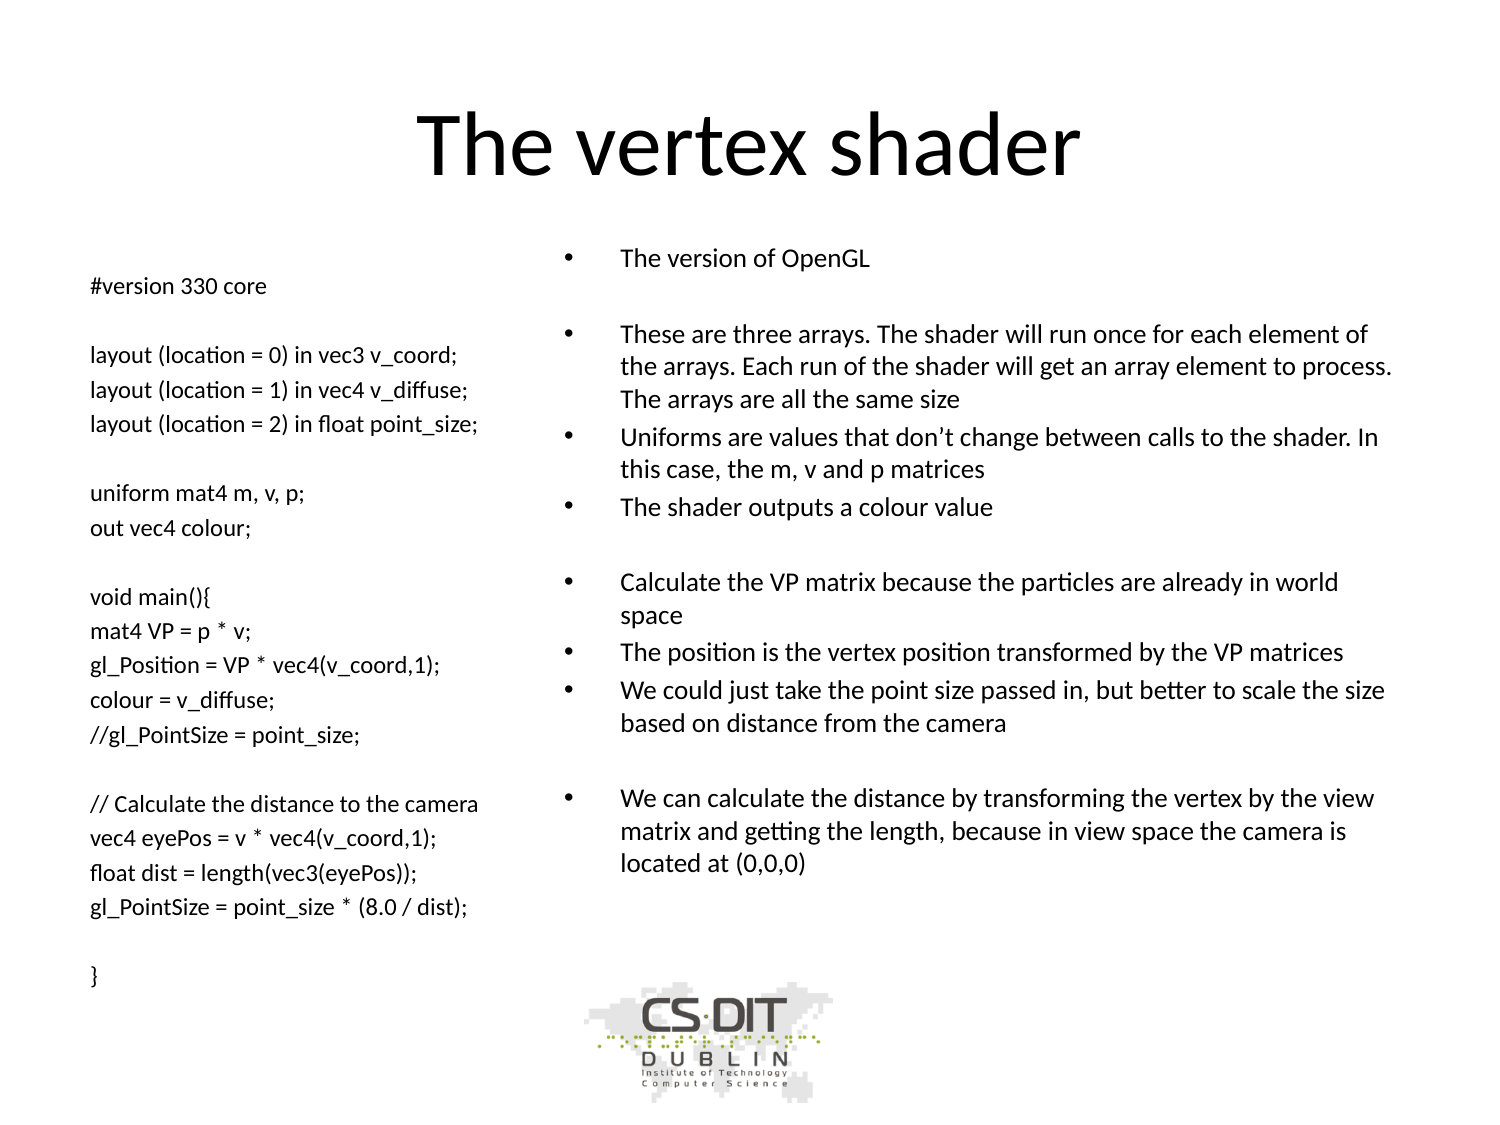

# The vertex shader
The version of OpenGL

These are three arrays. The shader will run once for each element of the arrays. Each run of the shader will get an array element to process. The arrays are all the same size
Uniforms are values that don’t change between calls to the shader. In this case, the m, v and p matrices
The shader outputs a colour value

Calculate the VP matrix because the particles are already in world space
The position is the vertex position transformed by the VP matrices
We could just take the point size passed in, but better to scale the size based on distance from the camera

We can calculate the distance by transforming the vertex by the view matrix and getting the length, because in view space the camera is located at (0,0,0)
#version 330 core

layout (location = 0) in vec3 v_coord;
layout (location = 1) in vec4 v_diffuse;
layout (location = 2) in float point_size;

uniform mat4 m, v, p;
out vec4 colour;

void main(){
mat4 VP = p * v;
gl_Position = VP * vec4(v_coord,1);
colour = v_diffuse;
//gl_PointSize = point_size;

// Calculate the distance to the camera
vec4 eyePos = v * vec4(v_coord,1);
float dist = length(vec3(eyePos));
gl_PointSize = point_size * (8.0 / dist);

}